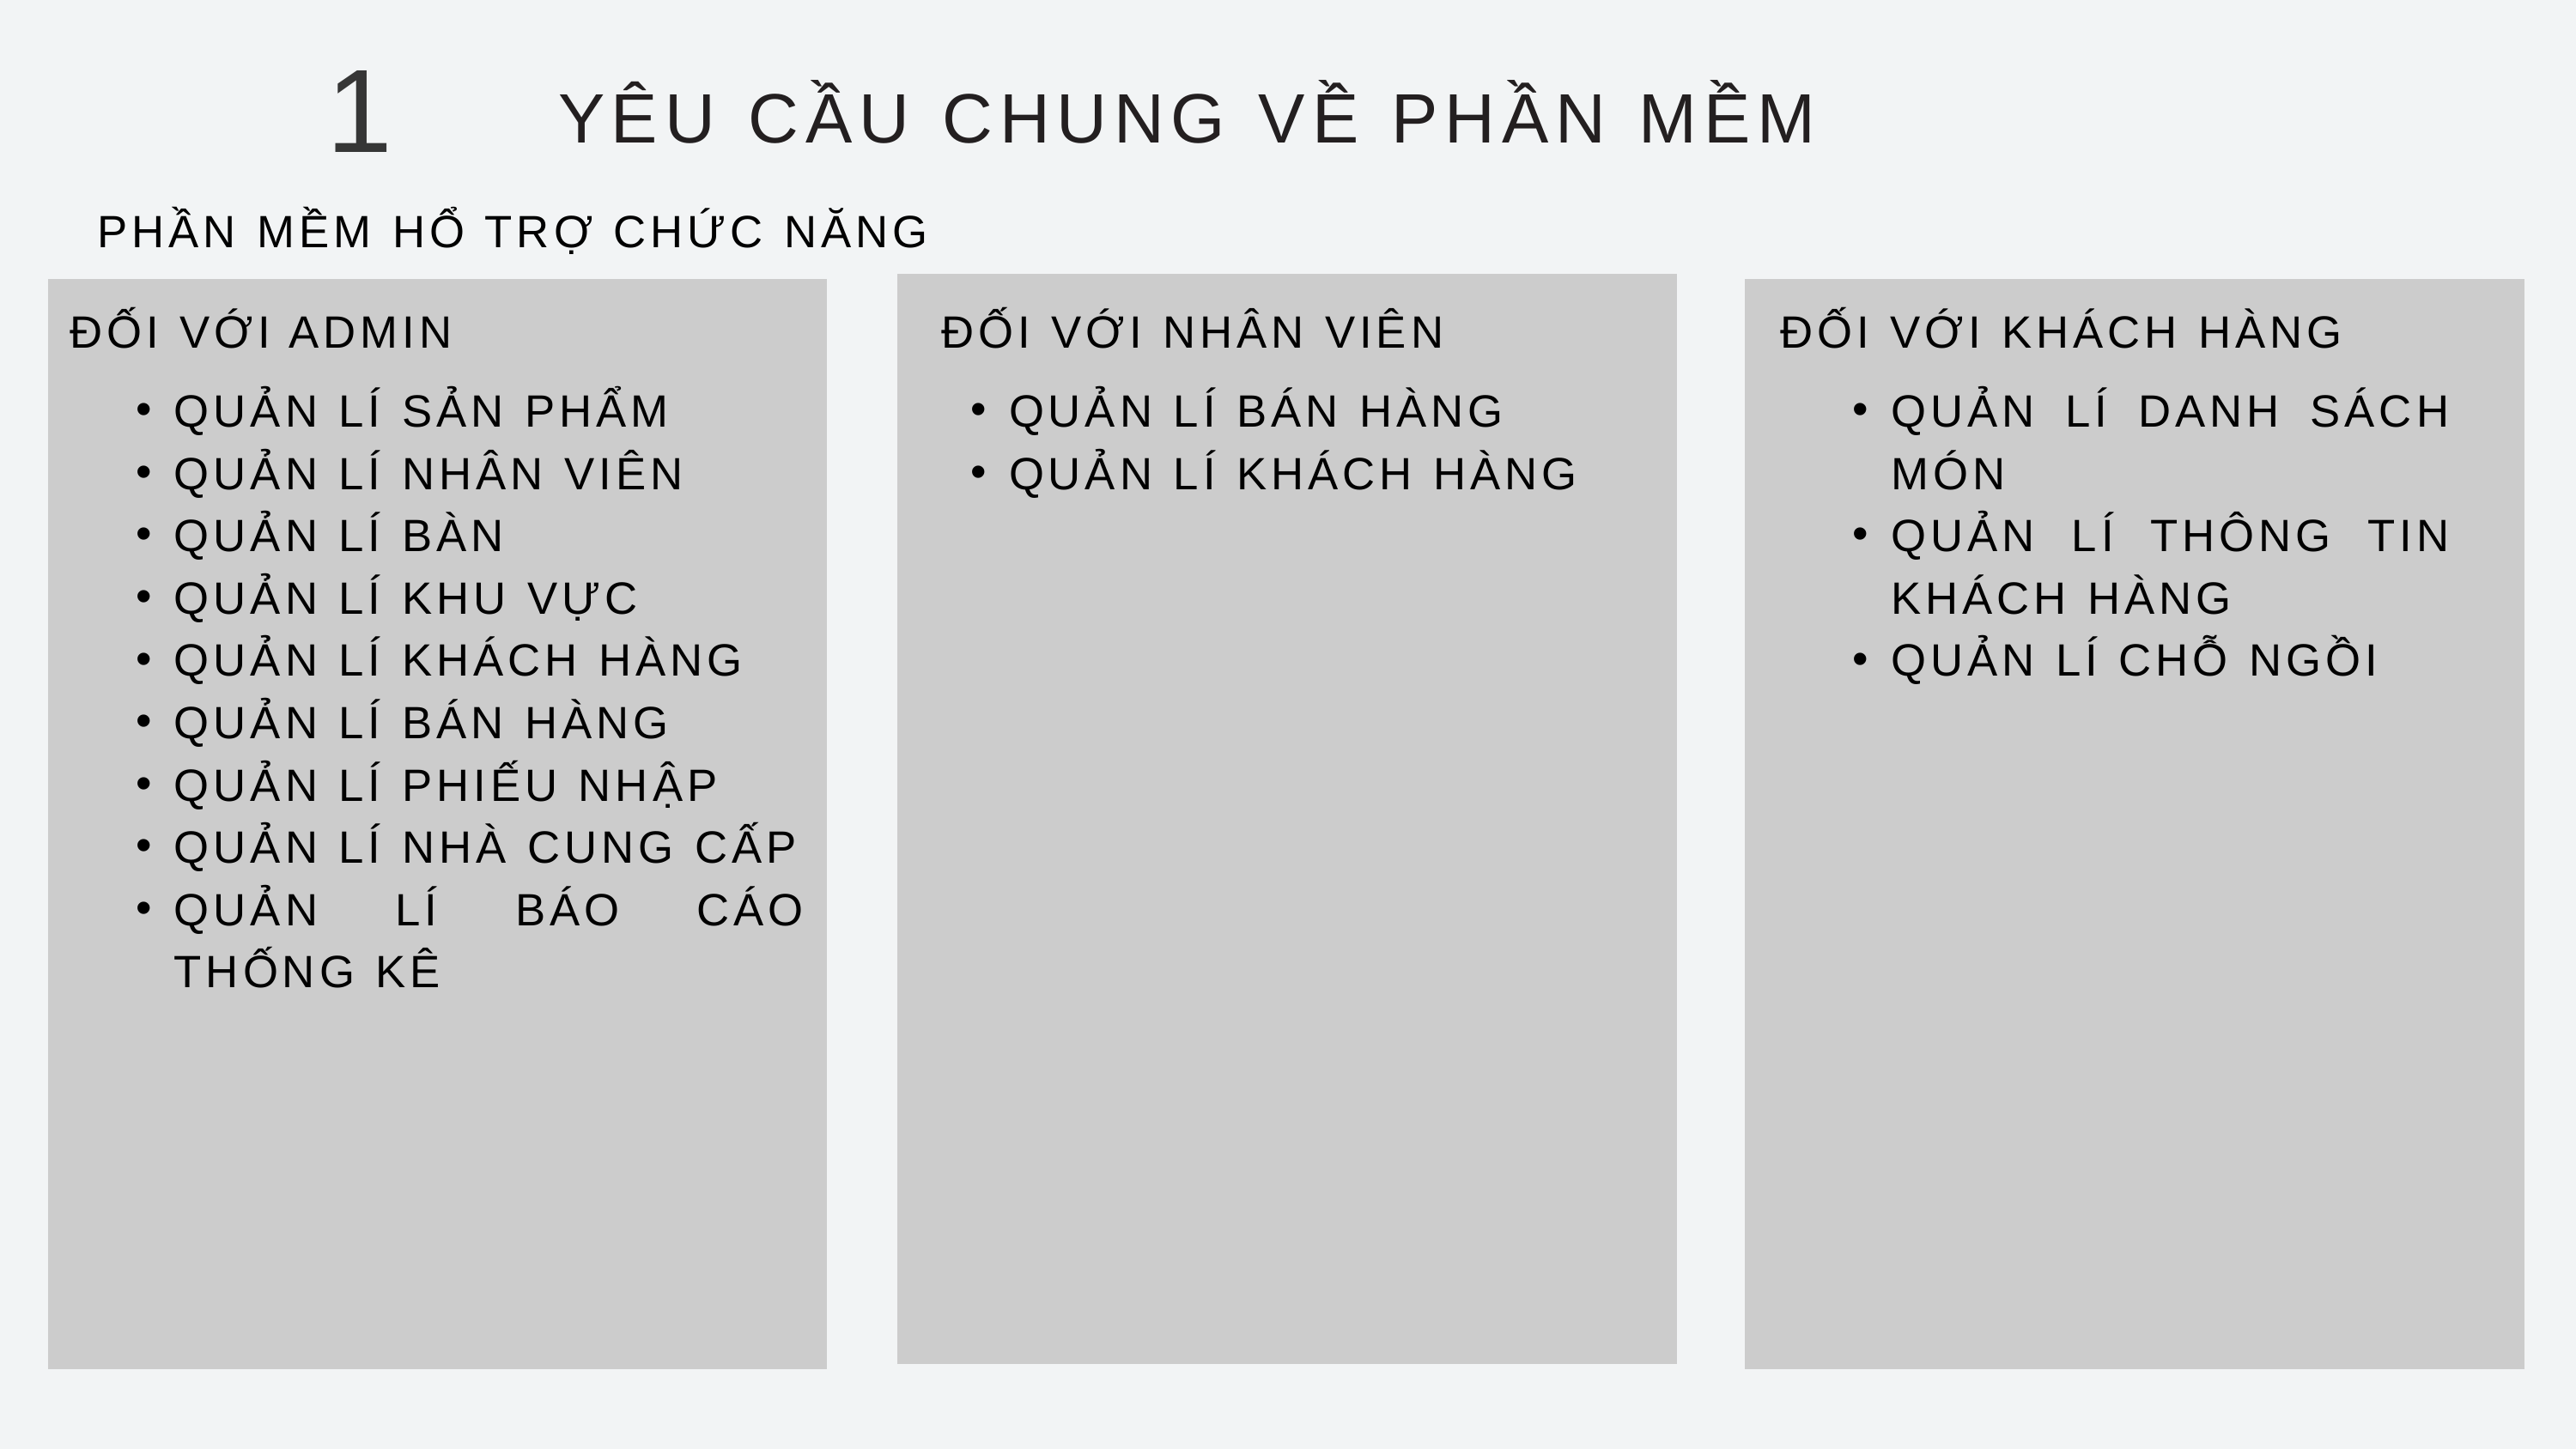

1
YÊU CẦU CHUNG VỀ PHẦN MỀM
PHẦN MỀM HỔ TRỢ CHỨC NĂNG

ĐỐI VỚI ADMIN
ĐỐI VỚI NHÂN VIÊN
ĐỐI VỚI KHÁCH HÀNG
QUẢN LÍ SẢN PHẨM
QUẢN LÍ NHÂN VIÊN
QUẢN LÍ BÀN
QUẢN LÍ KHU VỰC
QUẢN LÍ KHÁCH HÀNG
QUẢN LÍ BÁN HÀNG
QUẢN LÍ PHIẾU NHẬP
QUẢN LÍ NHÀ CUNG CẤP
QUẢN LÍ BÁO CÁO THỐNG KÊ
QUẢN LÍ BÁN HÀNG
QUẢN LÍ KHÁCH HÀNG
QUẢN LÍ DANH SÁCH MÓN
QUẢN LÍ THÔNG TIN KHÁCH HÀNG
QUẢN LÍ CHỖ NGỒI